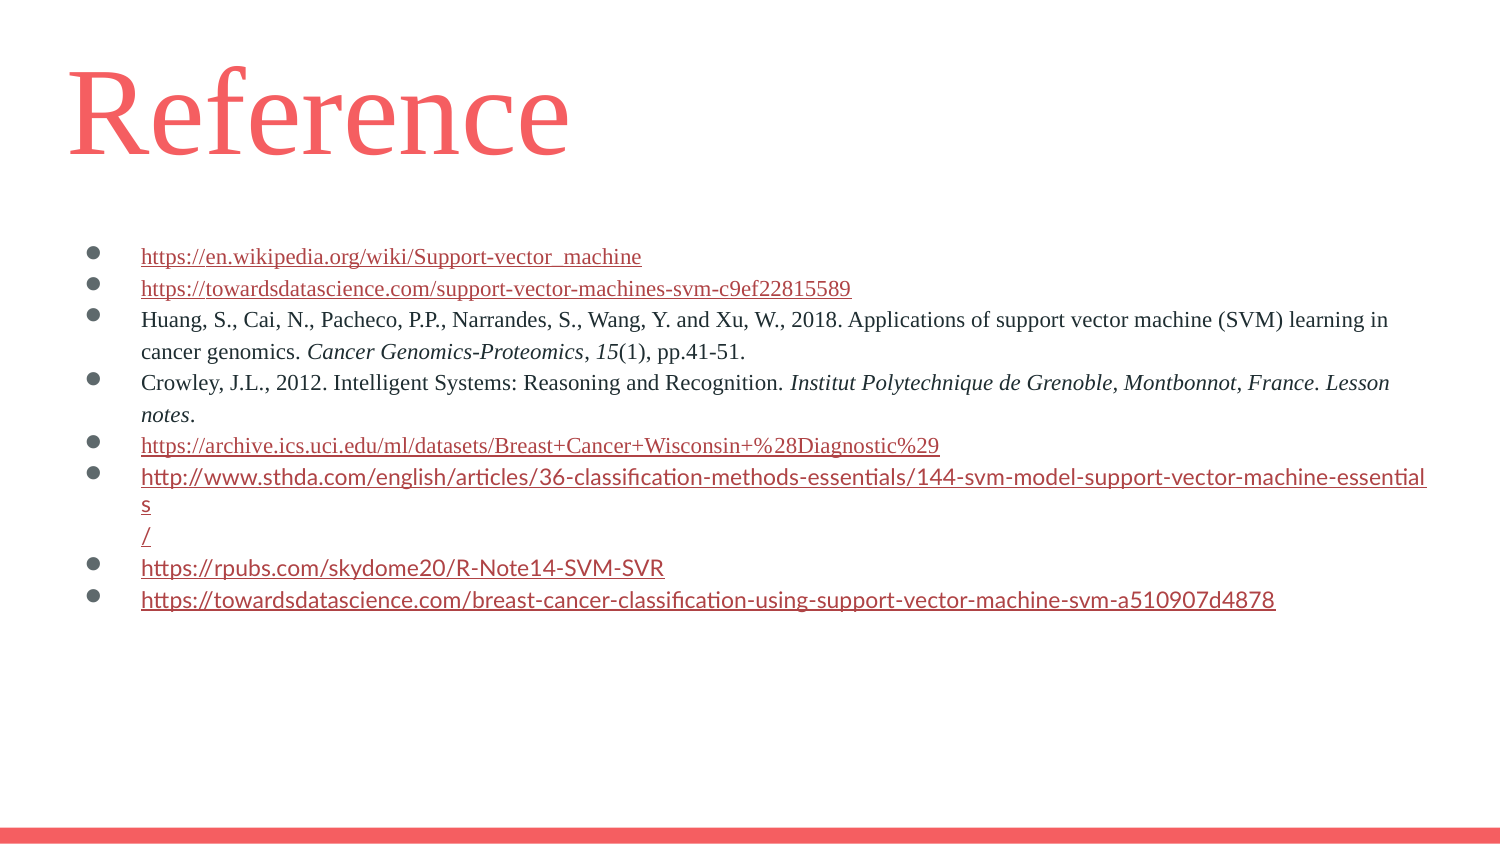

# Reference
https://en.wikipedia.org/wiki/Support-vector_machine
https://towardsdatascience.com/support-vector-machines-svm-c9ef22815589
Huang, S., Cai, N., Pacheco, P.P., Narrandes, S., Wang, Y. and Xu, W., 2018. Applications of support vector machine (SVM) learning in cancer genomics. Cancer Genomics-Proteomics, 15(1), pp.41-51.
Crowley, J.L., 2012. Intelligent Systems: Reasoning and Recognition. Institut Polytechnique de Grenoble, Montbonnot, France. Lesson notes.
https://archive.ics.uci.edu/ml/datasets/Breast+Cancer+Wisconsin+%28Diagnostic%29
http://www.sthda.com/english/articles/36-classification-methods-essentials/144-svm-model-support-vector-machine-essentials/
https://rpubs.com/skydome20/R-Note14-SVM-SVR
https://towardsdatascience.com/breast-cancer-classification-using-support-vector-machine-svm-a510907d4878